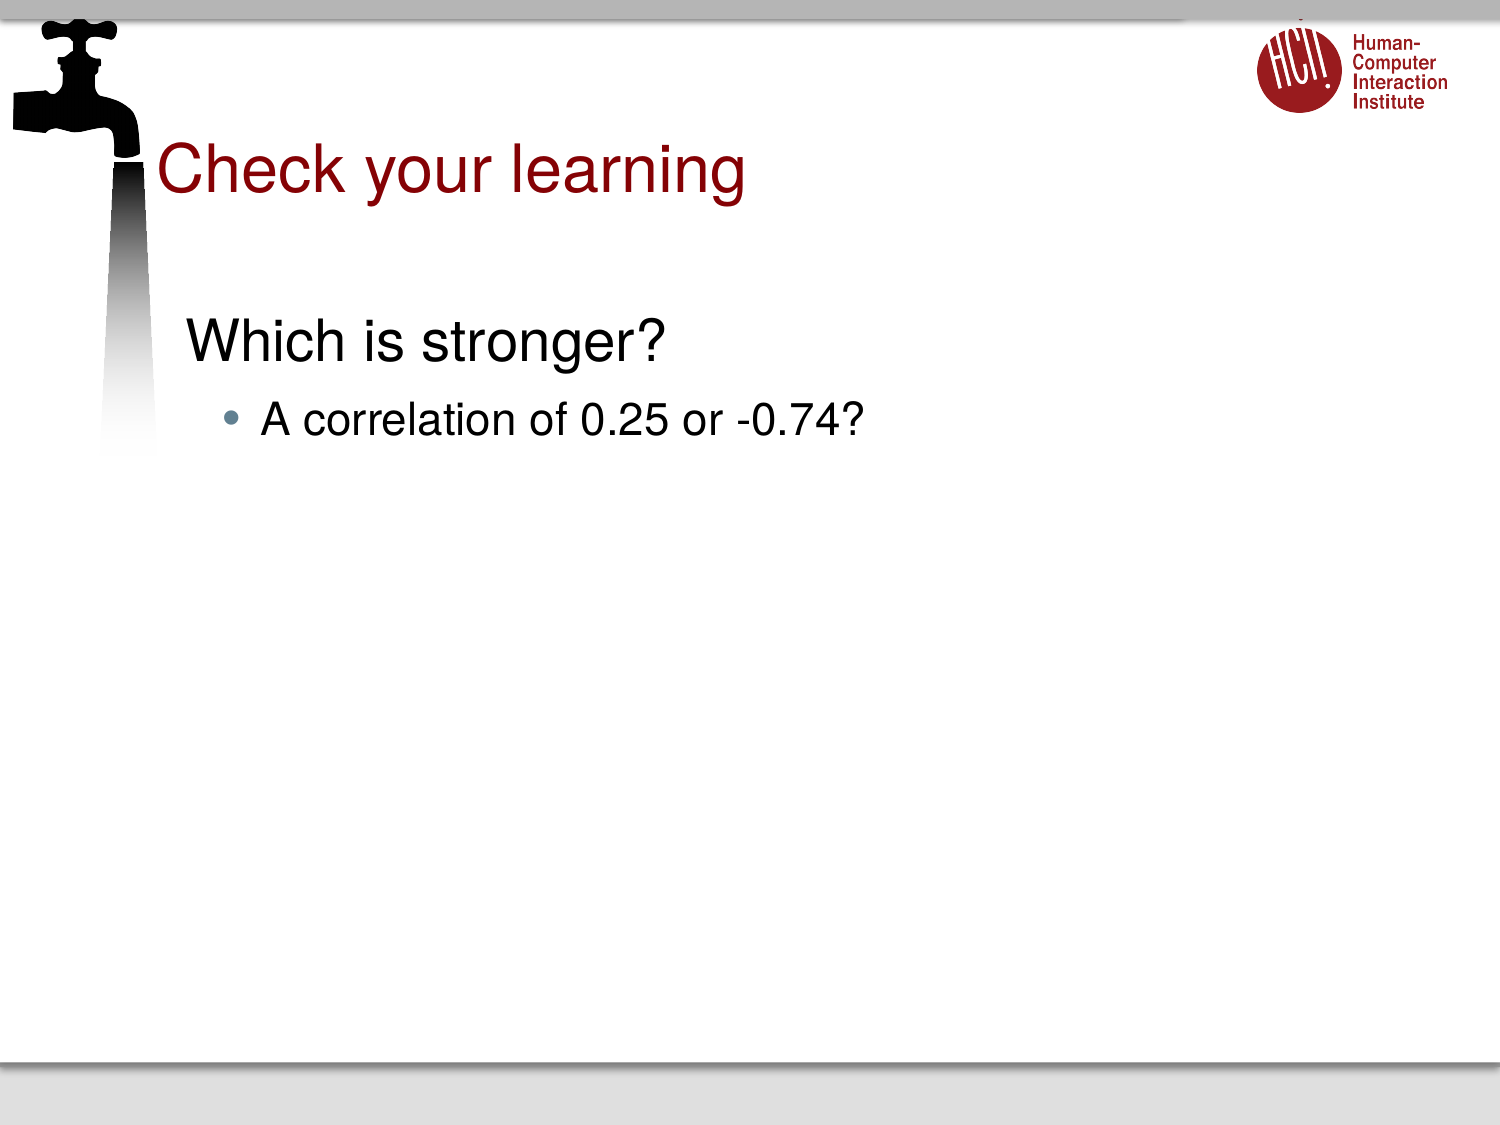

# Check your learning
Which is stronger?
A correlation of 0.25 or -0.74?